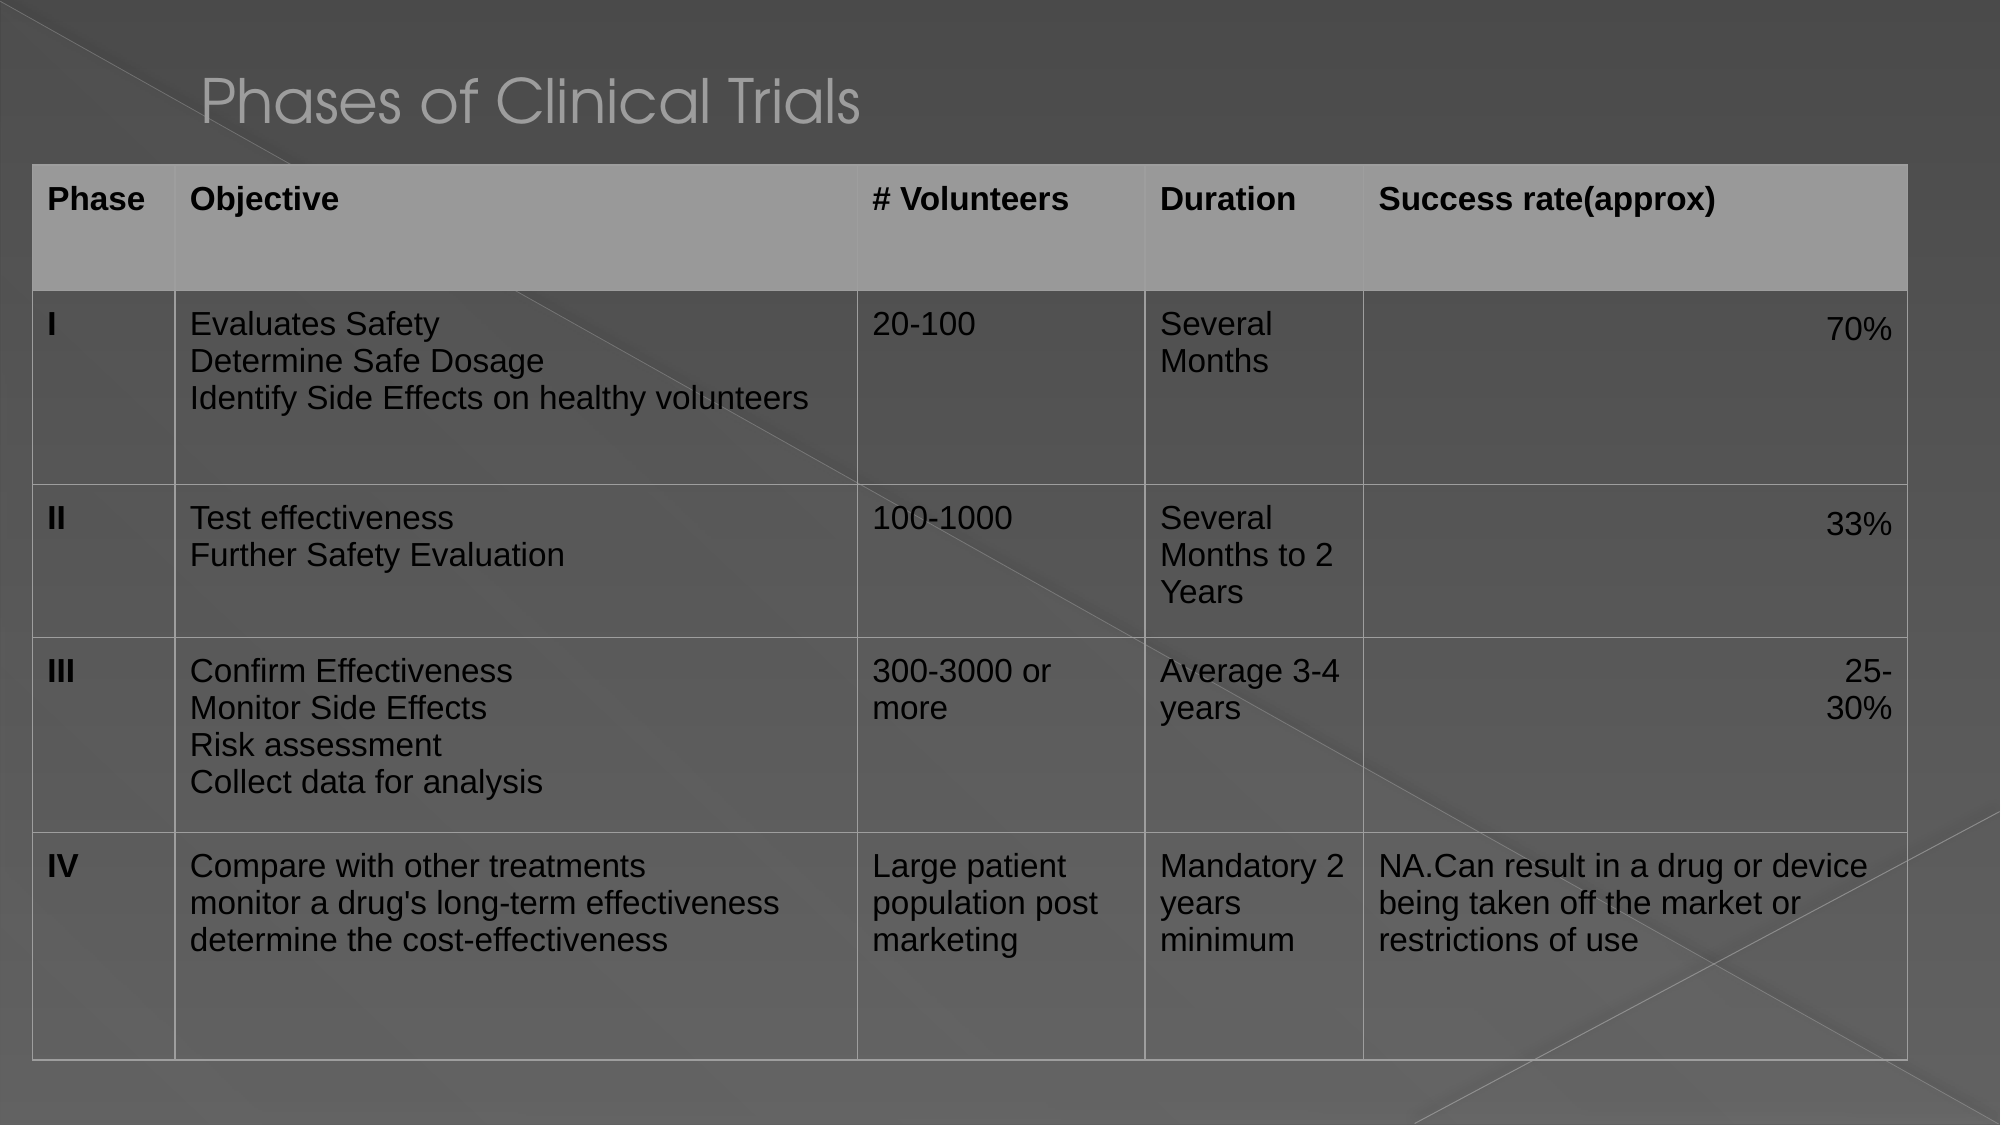

# Phases of Clinical Trials
| Phase | Objective | # Volunteers | Duration | Success rate(approx) |
| --- | --- | --- | --- | --- |
| I | Evaluates Safety Determine Safe Dosage Identify Side Effects on healthy volunteers | 20-100 | Several Months | 70% |
| II | Test effectiveness Further Safety Evaluation | 100-1000 | Several Months to 2 Years | 33% |
| III | Confirm Effectiveness Monitor Side Effects Risk assessment Collect data for analysis | 300-3000 or more | Average 3-4 years | 25-30% |
| IV | Compare with other treatments monitor a drug's long-term effectiveness determine the cost-effectiveness | Large patient population post marketing | Mandatory 2 years minimum | NA.Can result in a drug or device being taken off the market or restrictions of use |